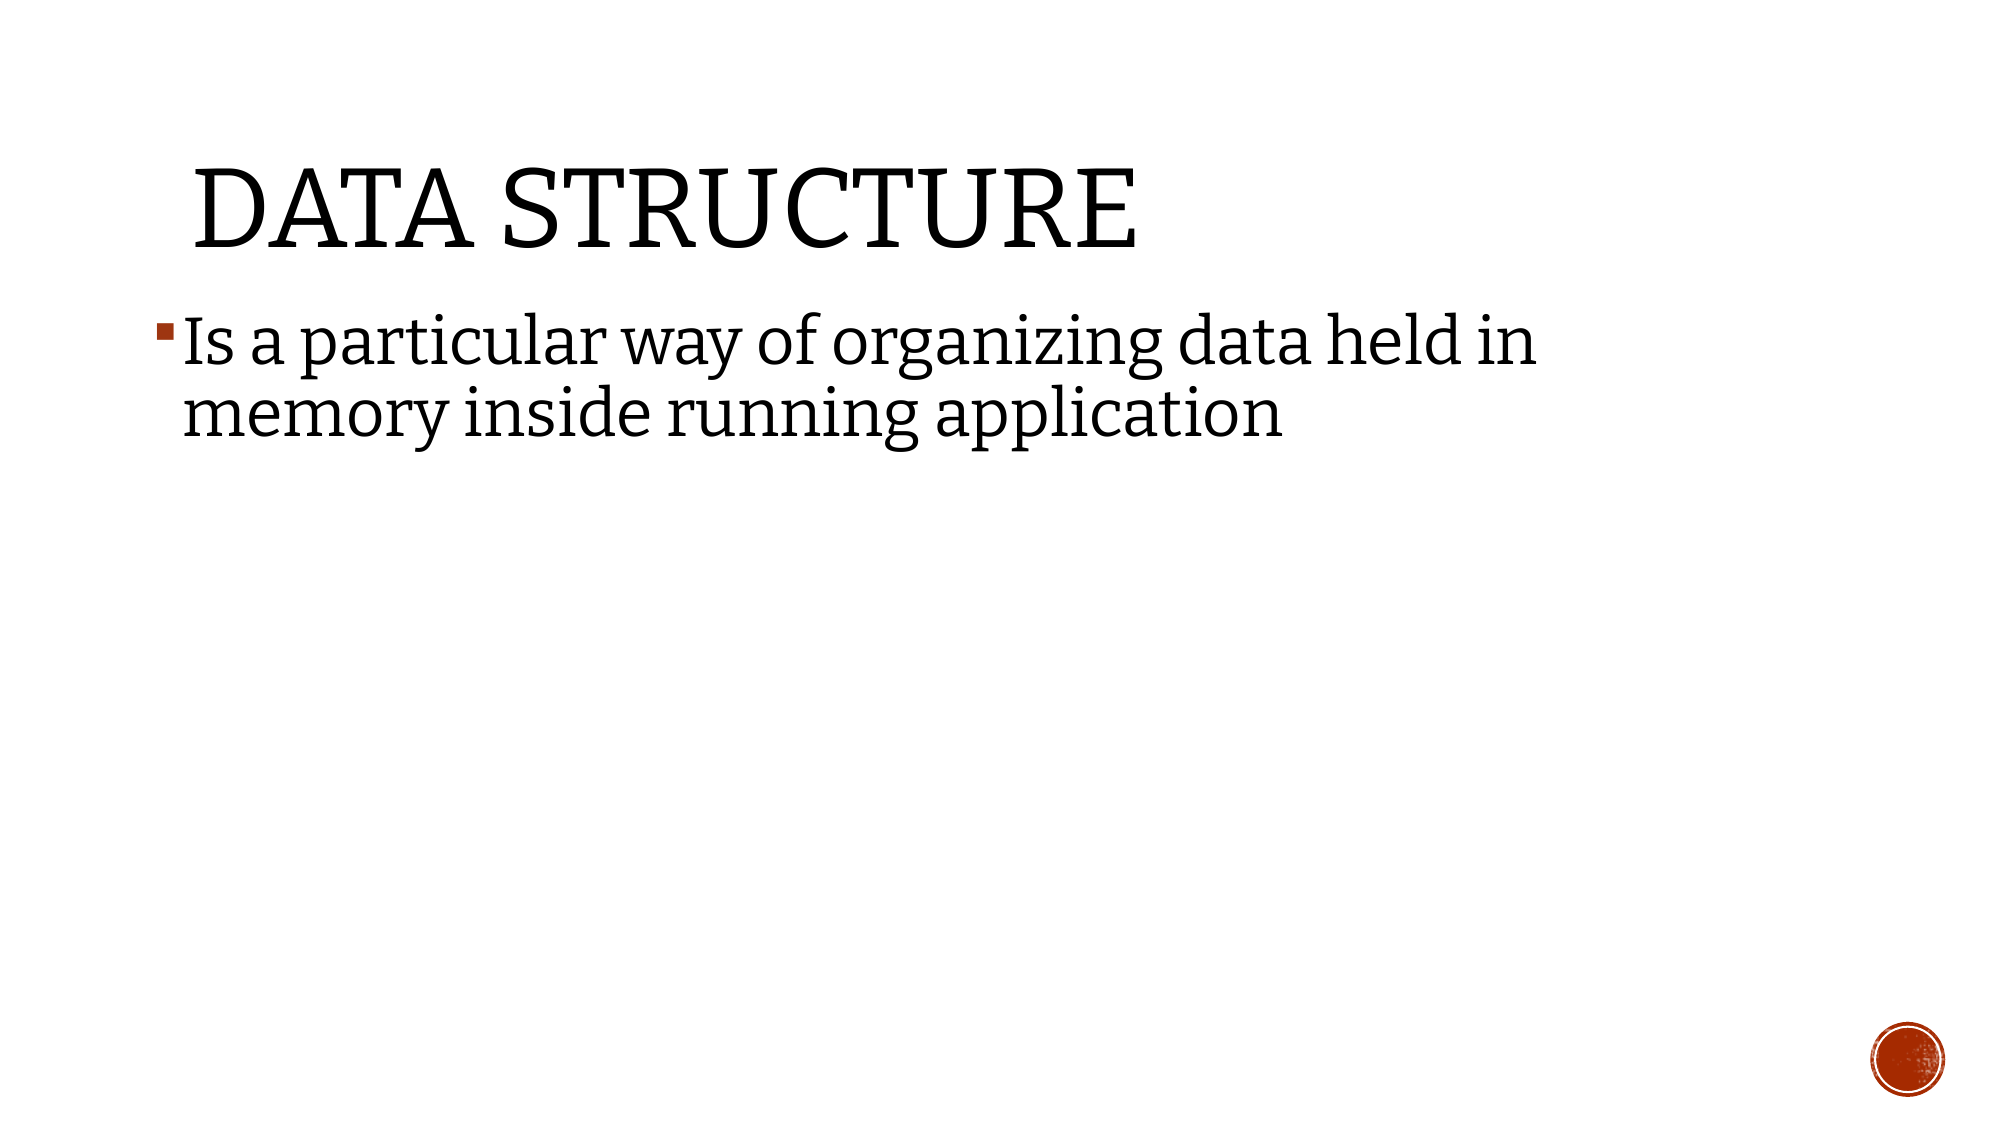

# Data Structure
Is a particular way of organizing data held in memory inside running application